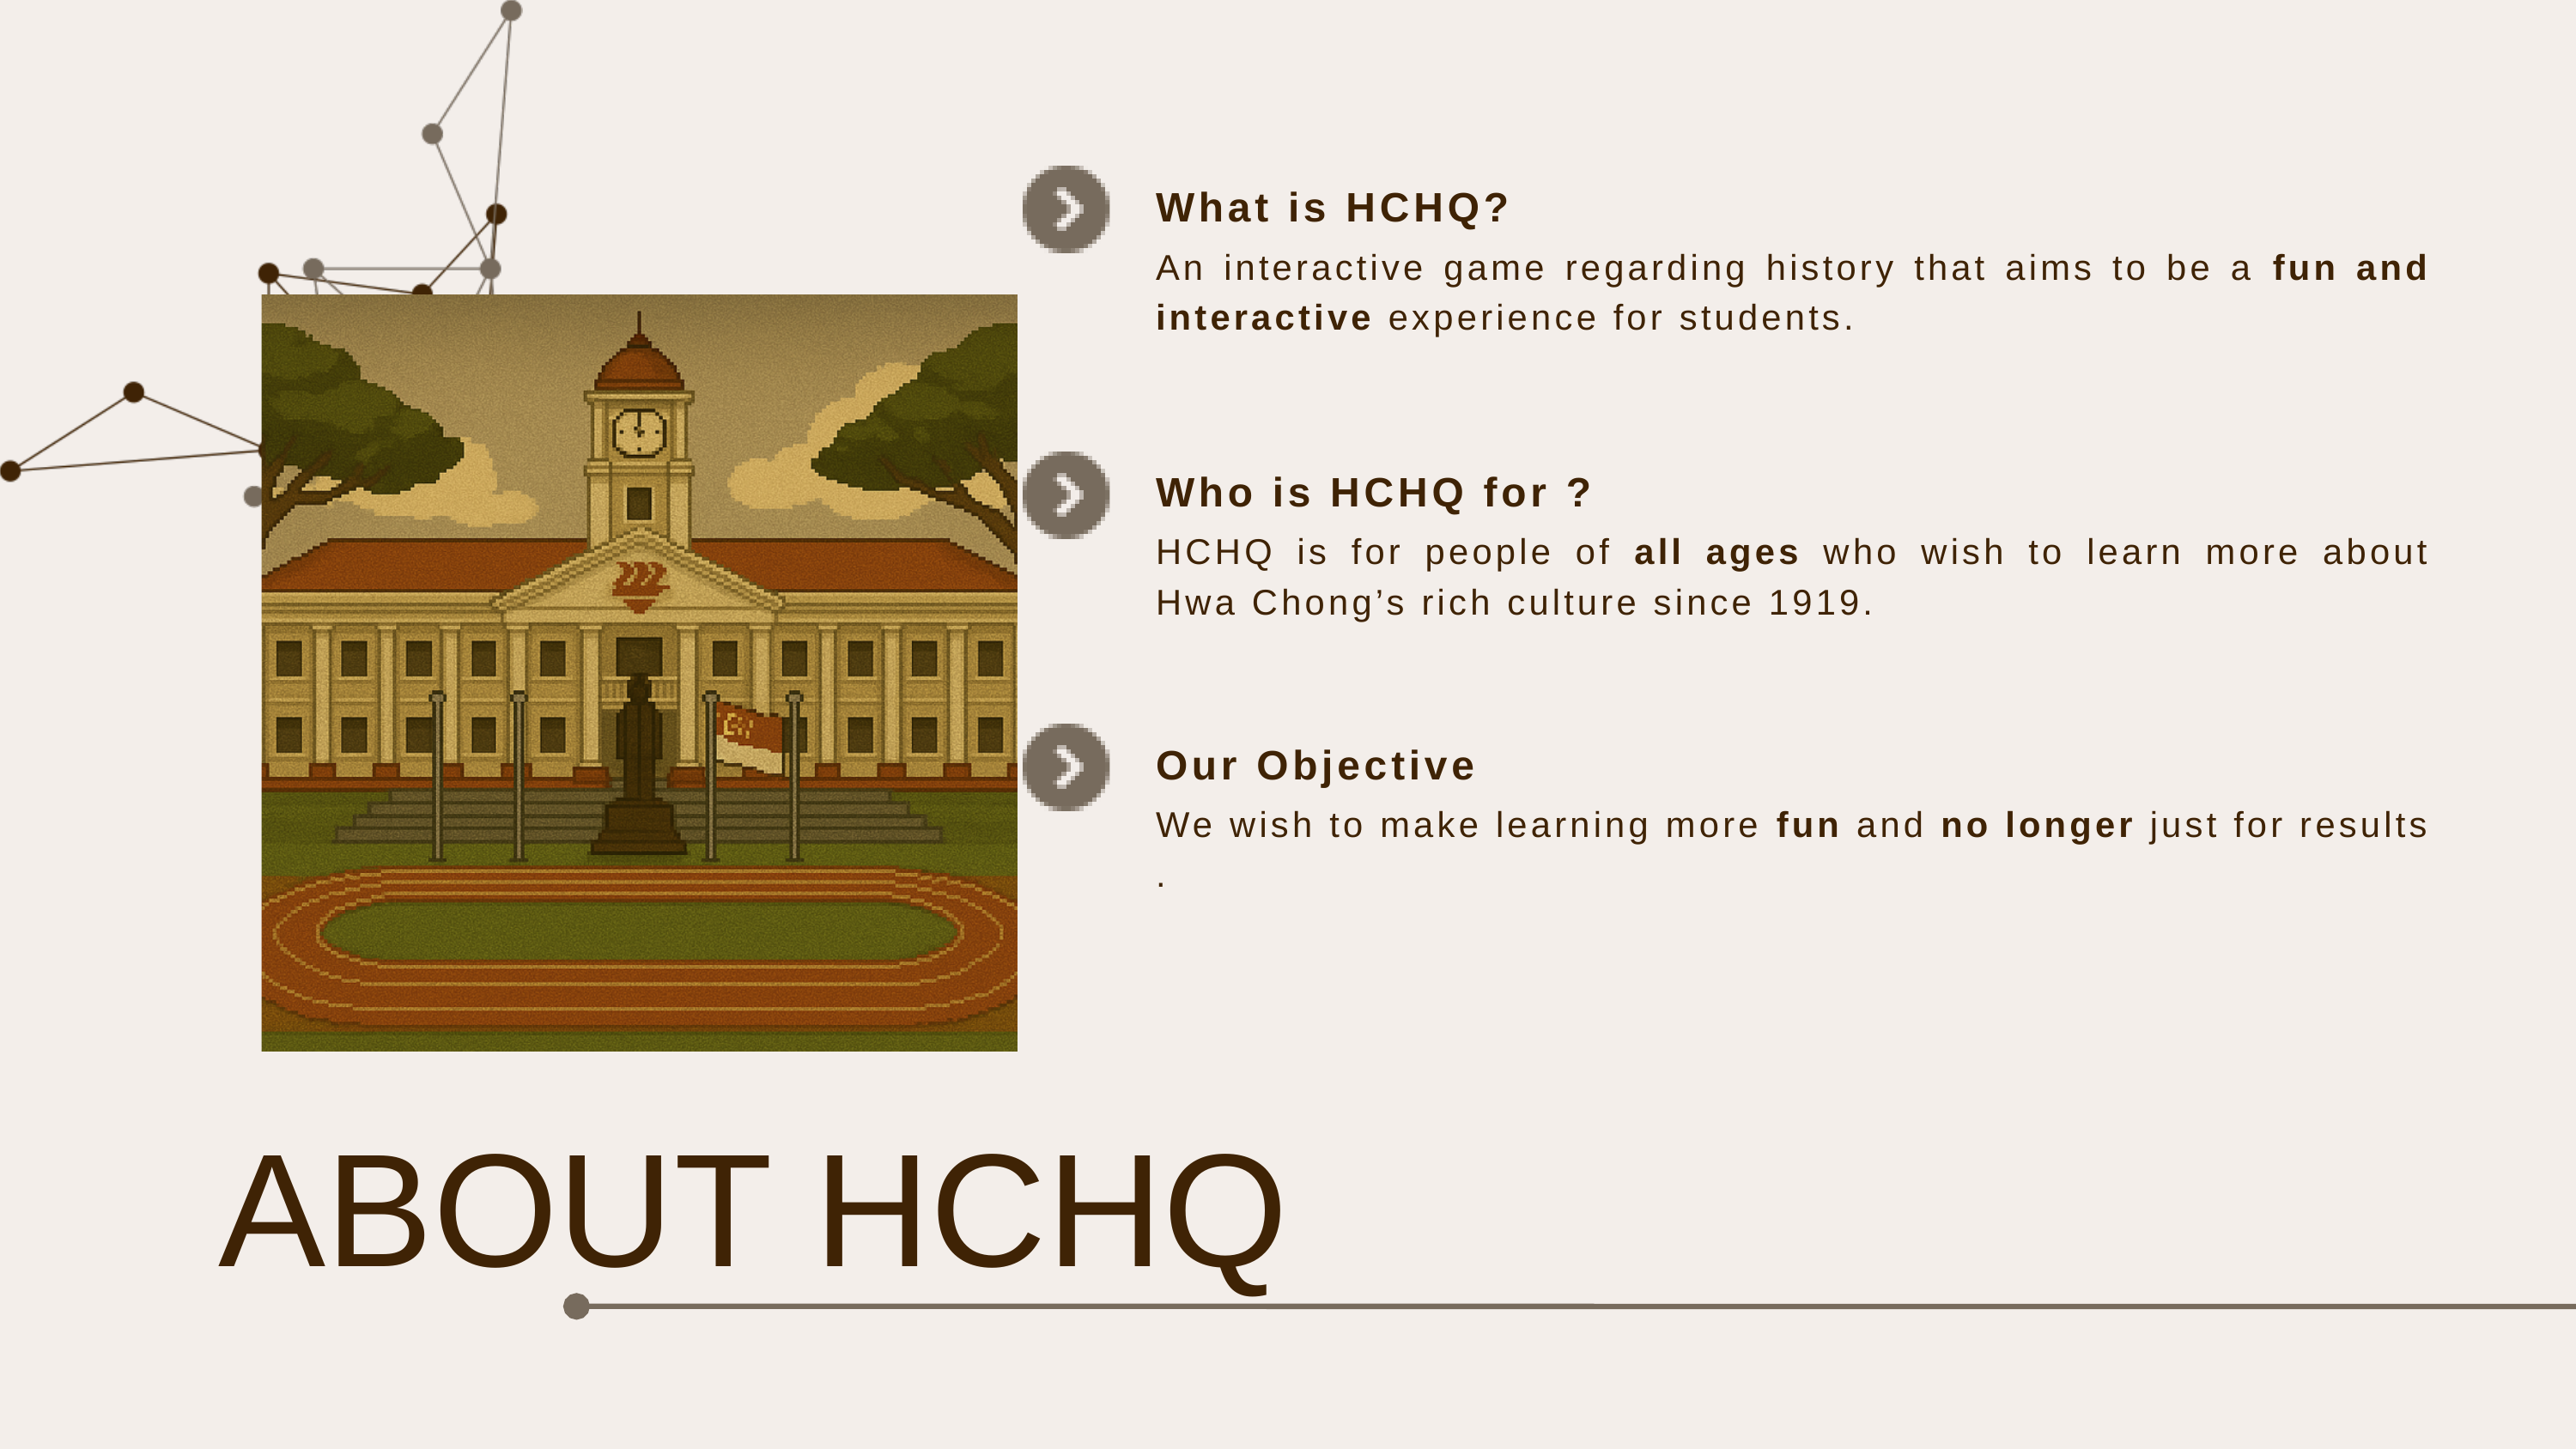

What is HCHQ?
An interactive game regarding history that aims to be a fun and interactive experience for students.

Who is HCHQ for ?
HCHQ is for people of all ages who wish to learn more about Hwa Chong’s rich culture since 1919.

Our Objective
We wish to make learning more fun and no longer just for results .
ABOUT HCHQ